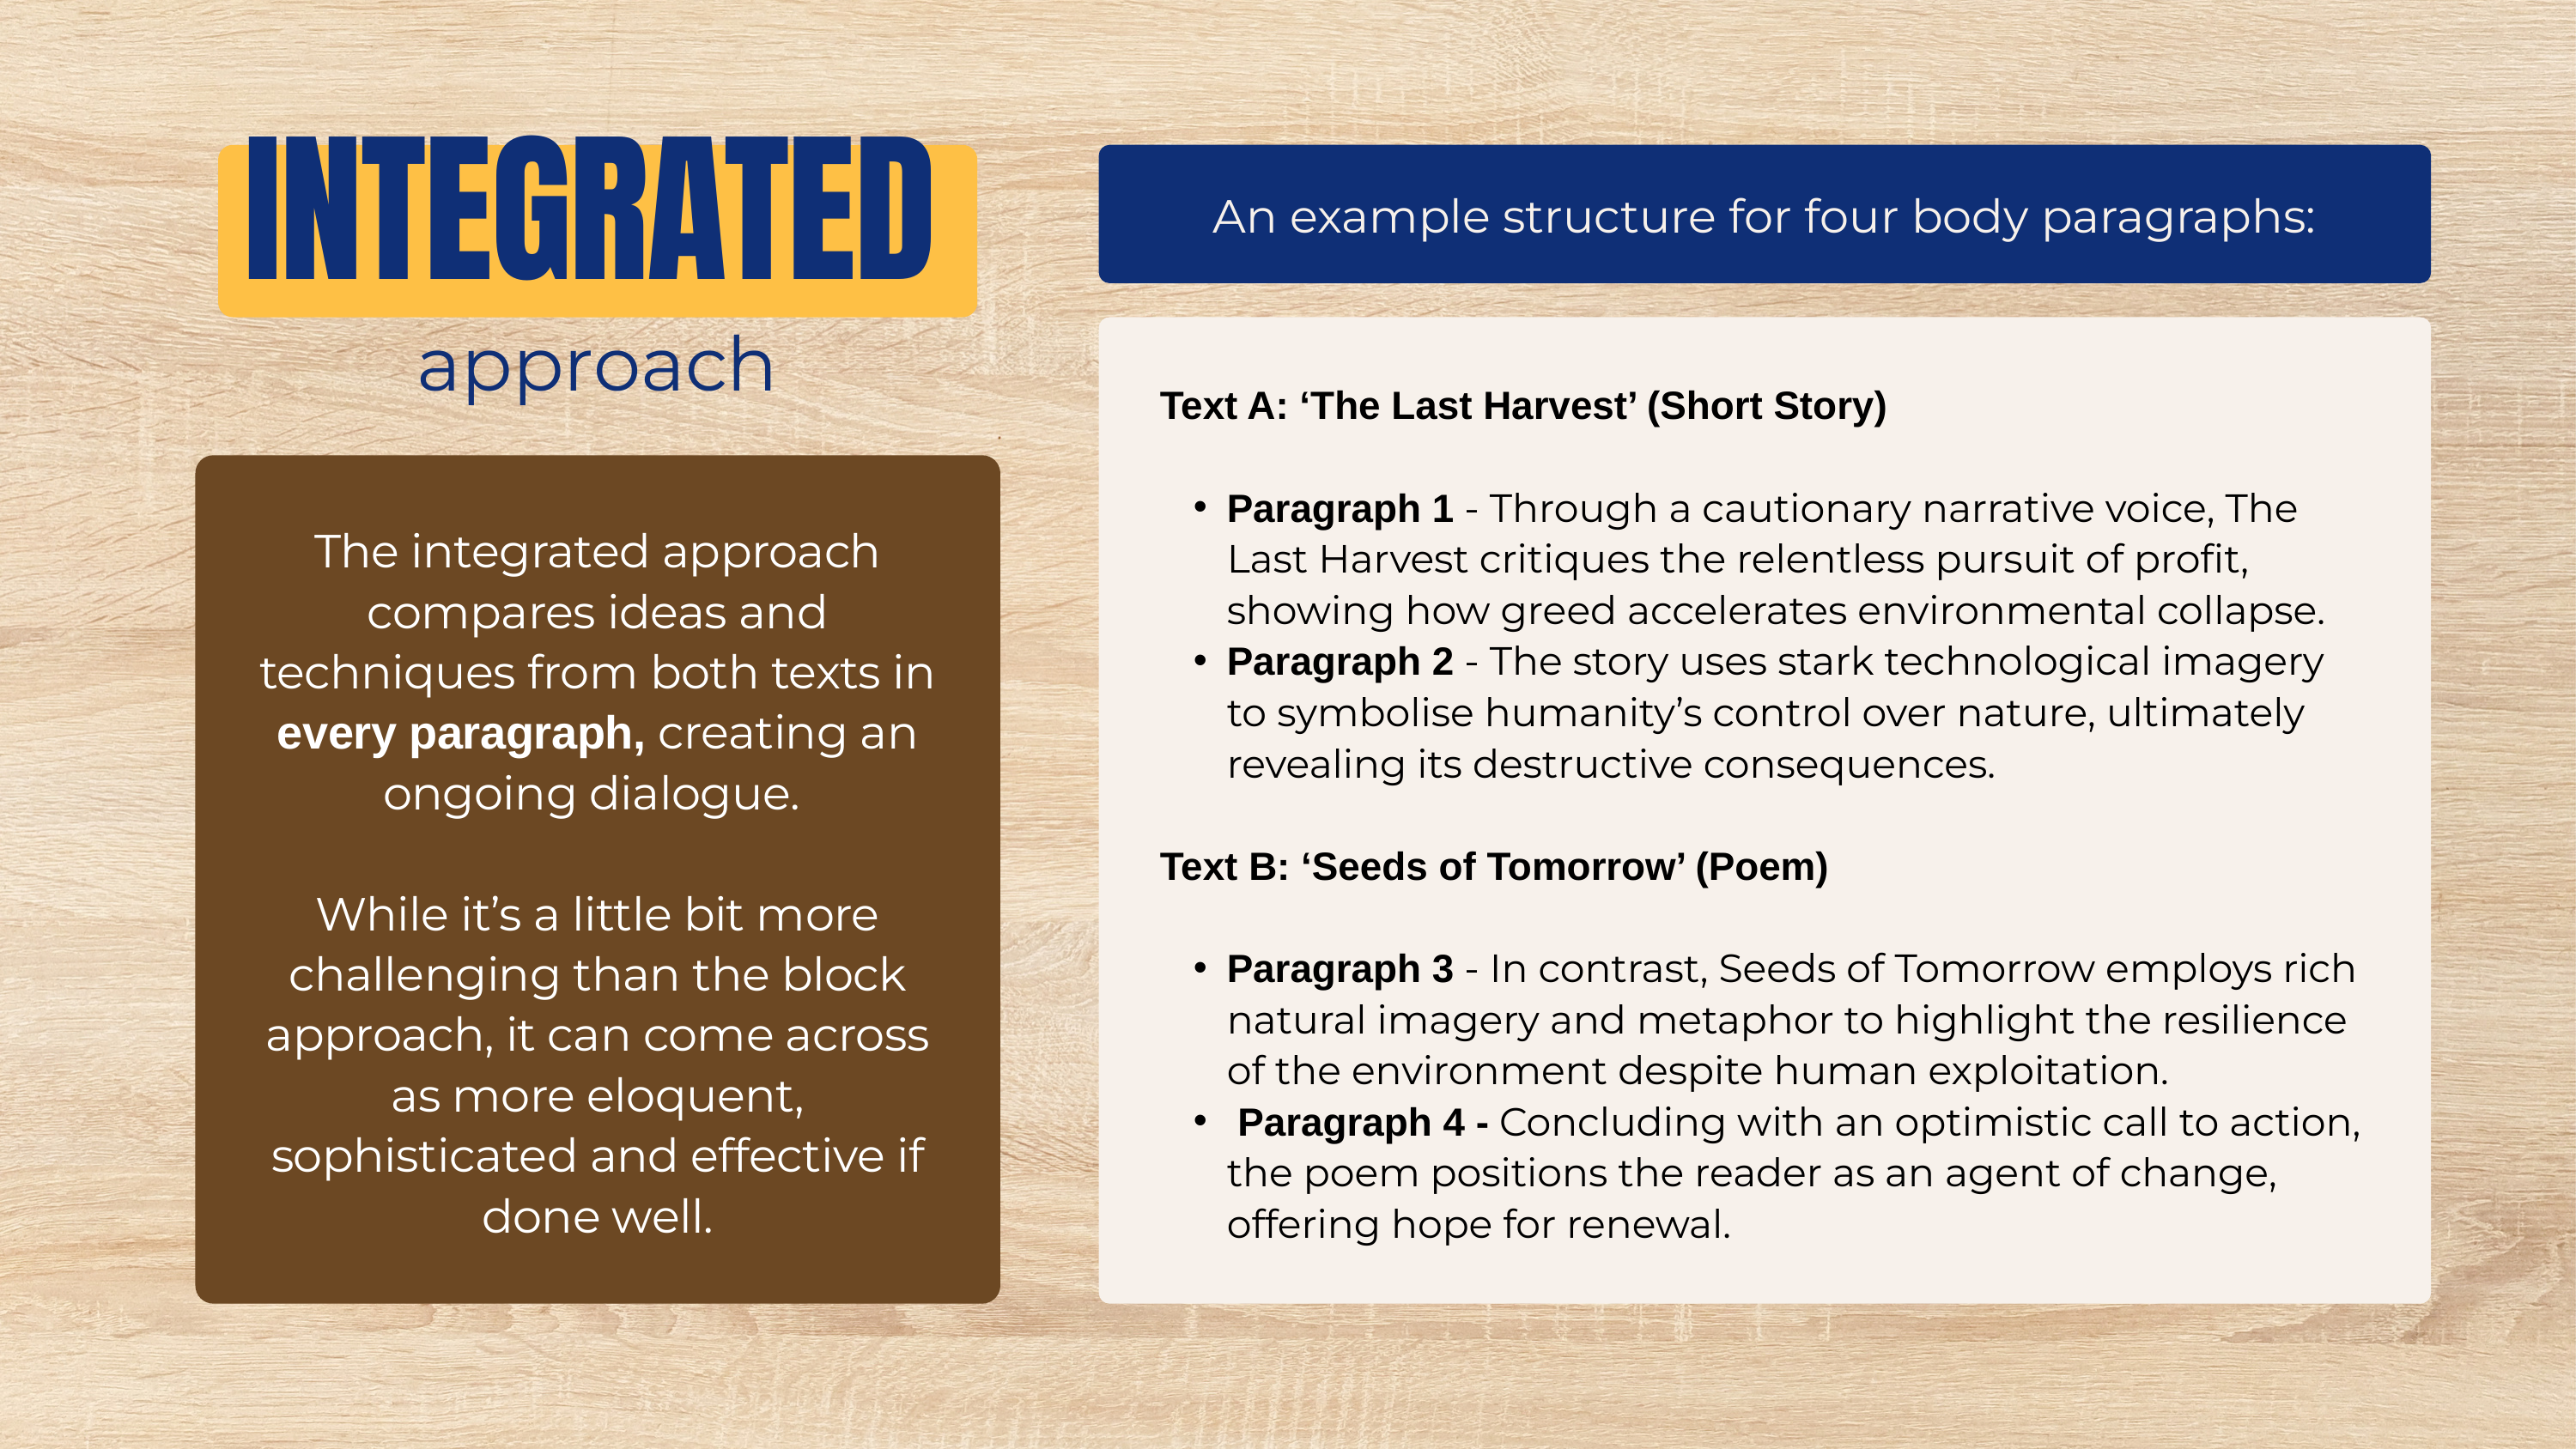

INTEGRATED
An example structure for four body paragraphs:

approach
Text A: ‘The Last Harvest’ (Short Story)

Paragraph 1 - Through a cautionary narrative voice, The Last Harvest critiques the relentless pursuit of profit, showing how greed accelerates environmental collapse.
Paragraph 2 - The story uses stark technological imagery to symbolise humanity’s control over nature, ultimately revealing its destructive consequences.

Text B: ‘Seeds of Tomorrow’ (Poem)

Paragraph 3 - In contrast, Seeds of Tomorrow employs rich natural imagery and metaphor to highlight the resilience of the environment despite human exploitation.
 Paragraph 4 - Concluding with an optimistic call to action, the poem positions the reader as an agent of change, offering hope for renewal.

The integrated approach compares ideas and techniques from both texts in every paragraph, creating an ongoing dialogue.

While it’s a little bit more challenging than the block approach, it can come across as more eloquent, sophisticated and effective if done well.